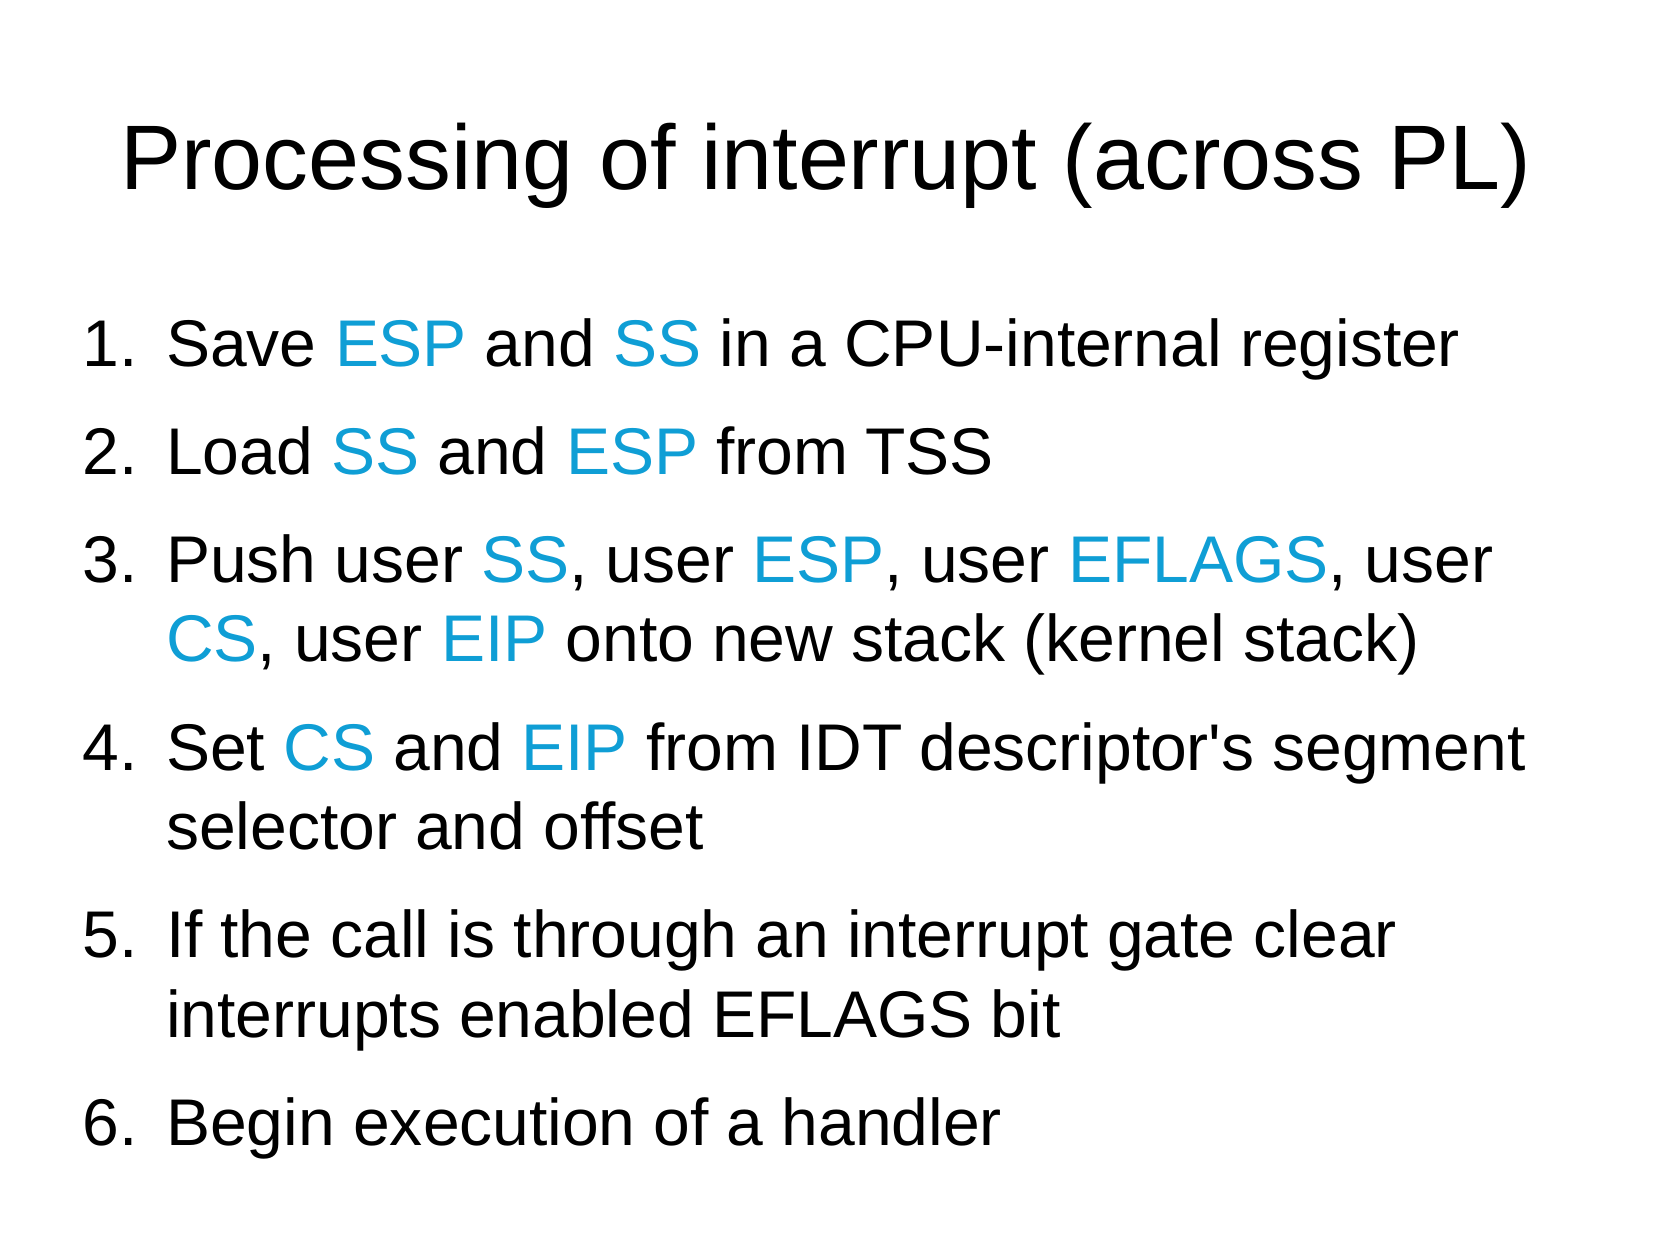

Processing of interrupt (across PL)
Save ESP and SS in a CPU-internal register
Load SS and ESP from TSS
Push user SS, user ESP, user EFLAGS, user CS, user EIP onto new stack (kernel stack)
Set CS and EIP from IDT descriptor's segment selector and offset
If the call is through an interrupt gate clear interrupts enabled EFLAGS bit
Begin execution of a handler